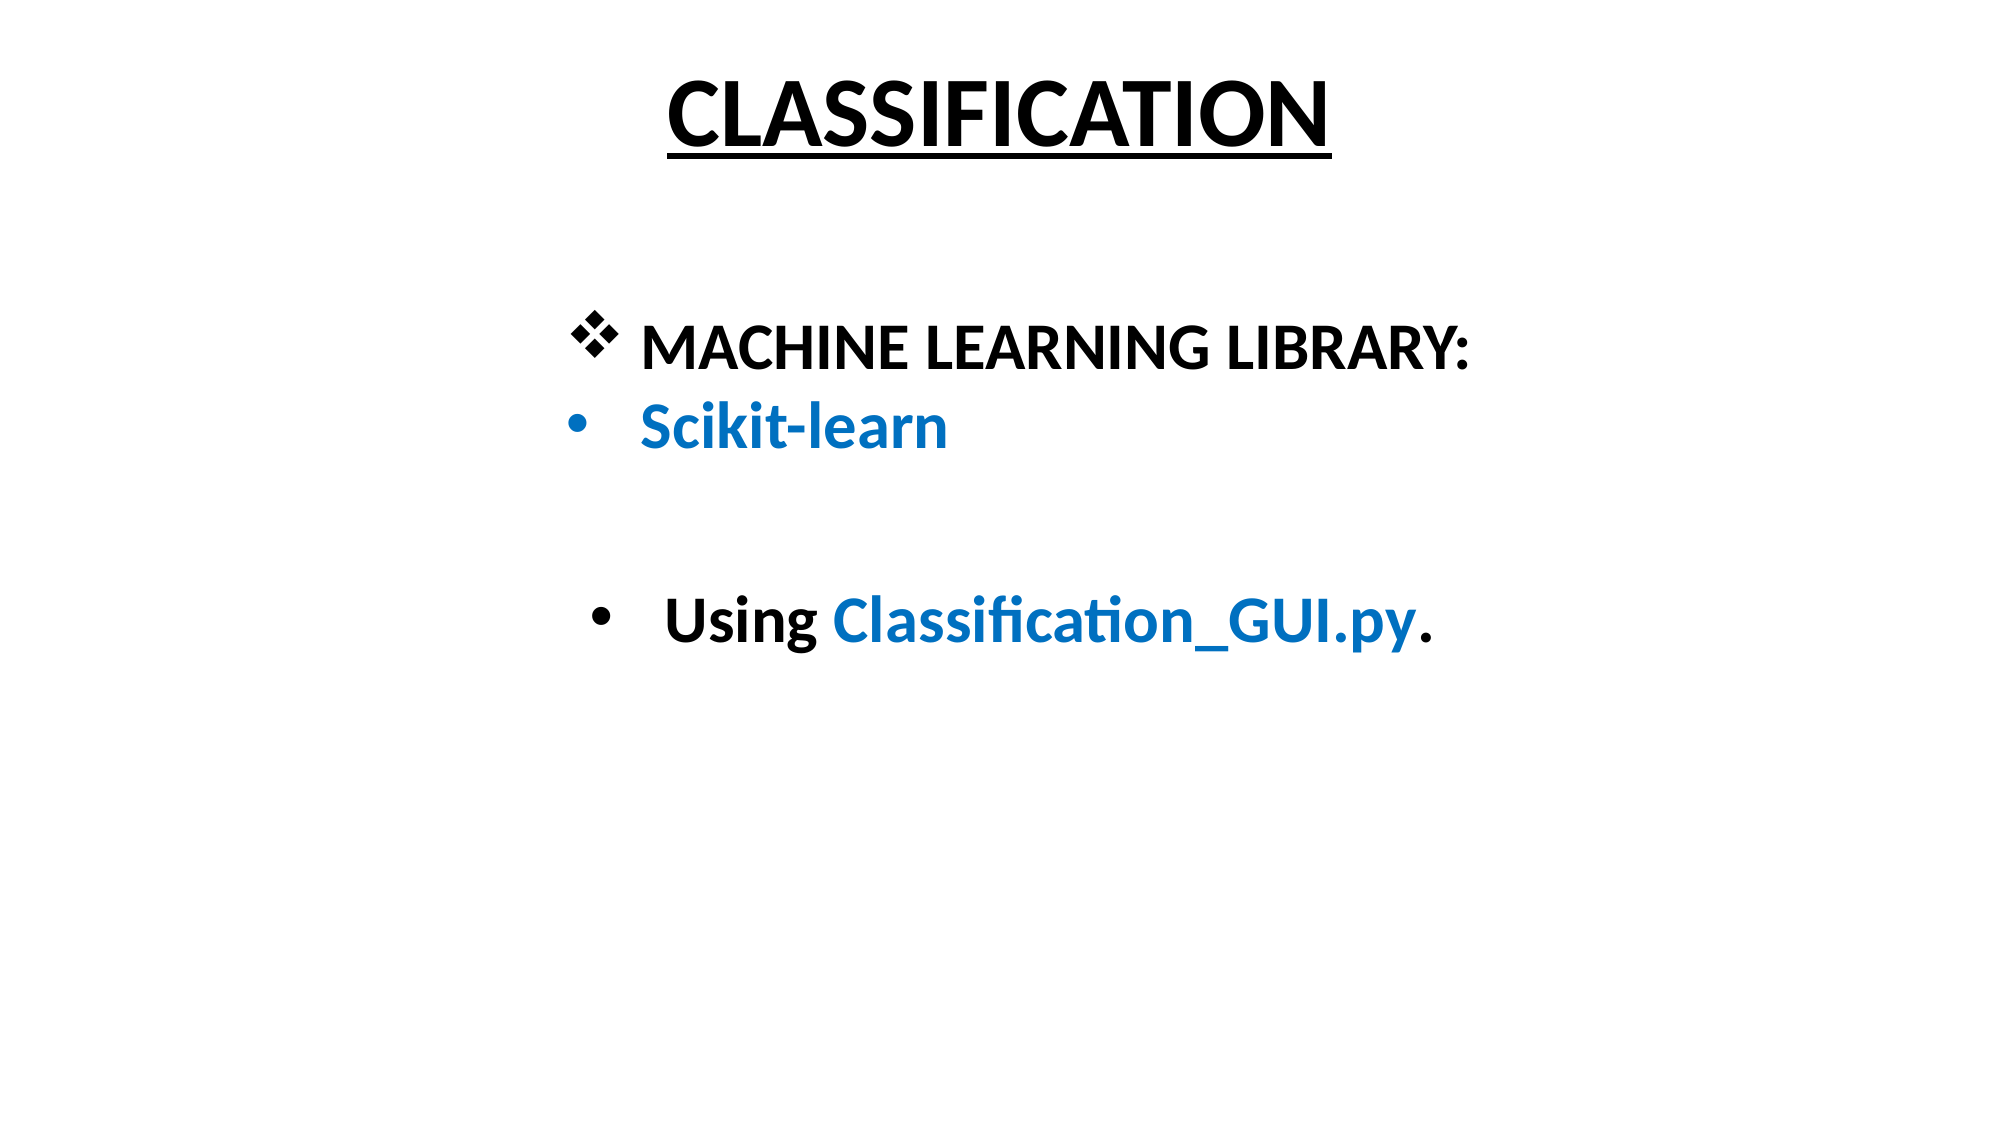

# CLASSIFICATION
MACHINE LEARNING LIBRARY:
Scikit-learn
Using Classification_GUI.py.